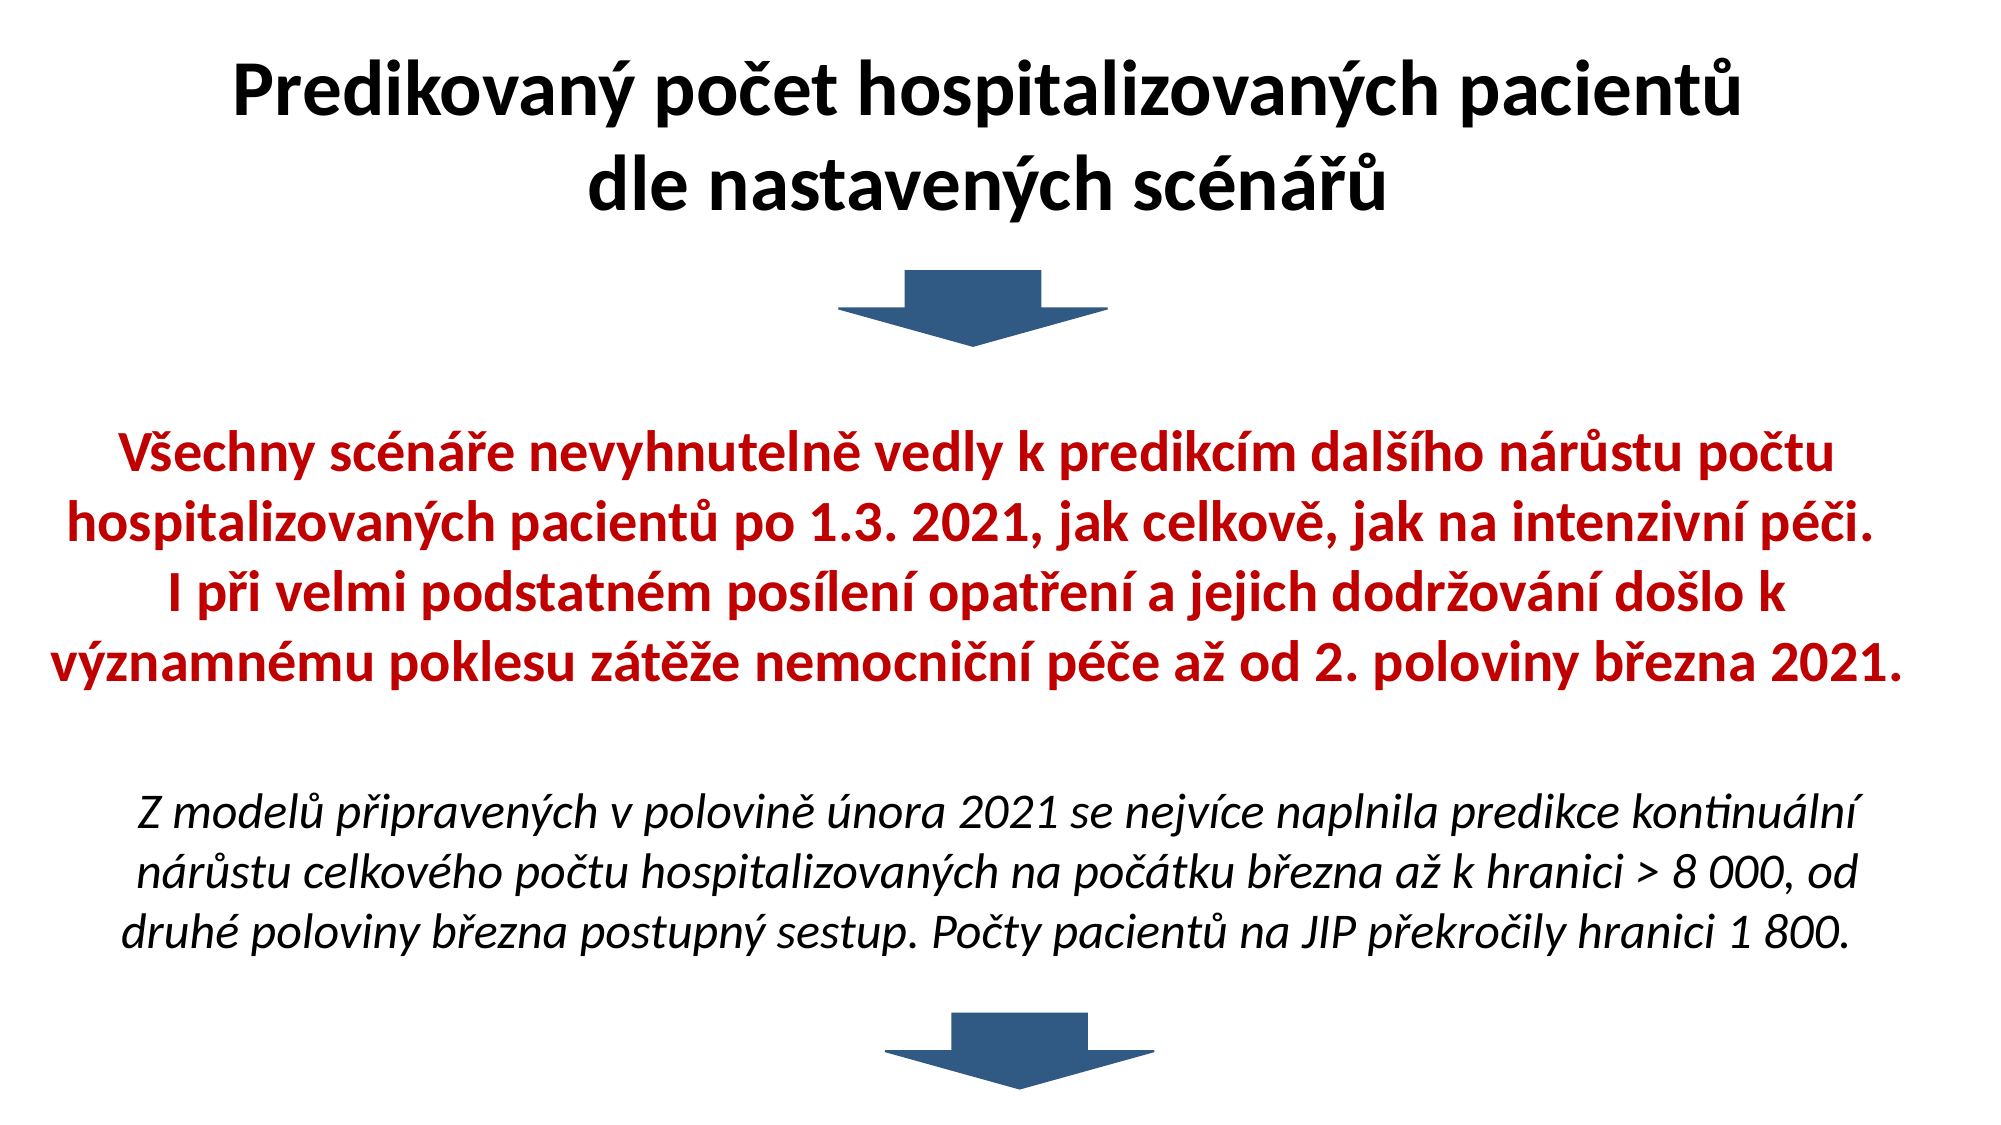

Predikovaný počet hospitalizovaných pacientů
dle nastavených scénářů

Všechny scénáře nevyhnutelně vedly k predikcím dalšího nárůstu počtu hospitalizovaných pacientů po 1.3. 2021, jak celkově, jak na intenzivní péči.
I při velmi podstatném posílení opatření a jejich dodržování došlo k významnému poklesu zátěže nemocniční péče až od 2. poloviny března 2021.

Z modelů připravených v polovině února 2021 se nejvíce naplnila predikce kontinuální nárůstu celkového počtu hospitalizovaných na počátku března až k hranici > 8 000, od druhé poloviny března postupný sestup. Počty pacientů na JIP překročily hranici 1 800.